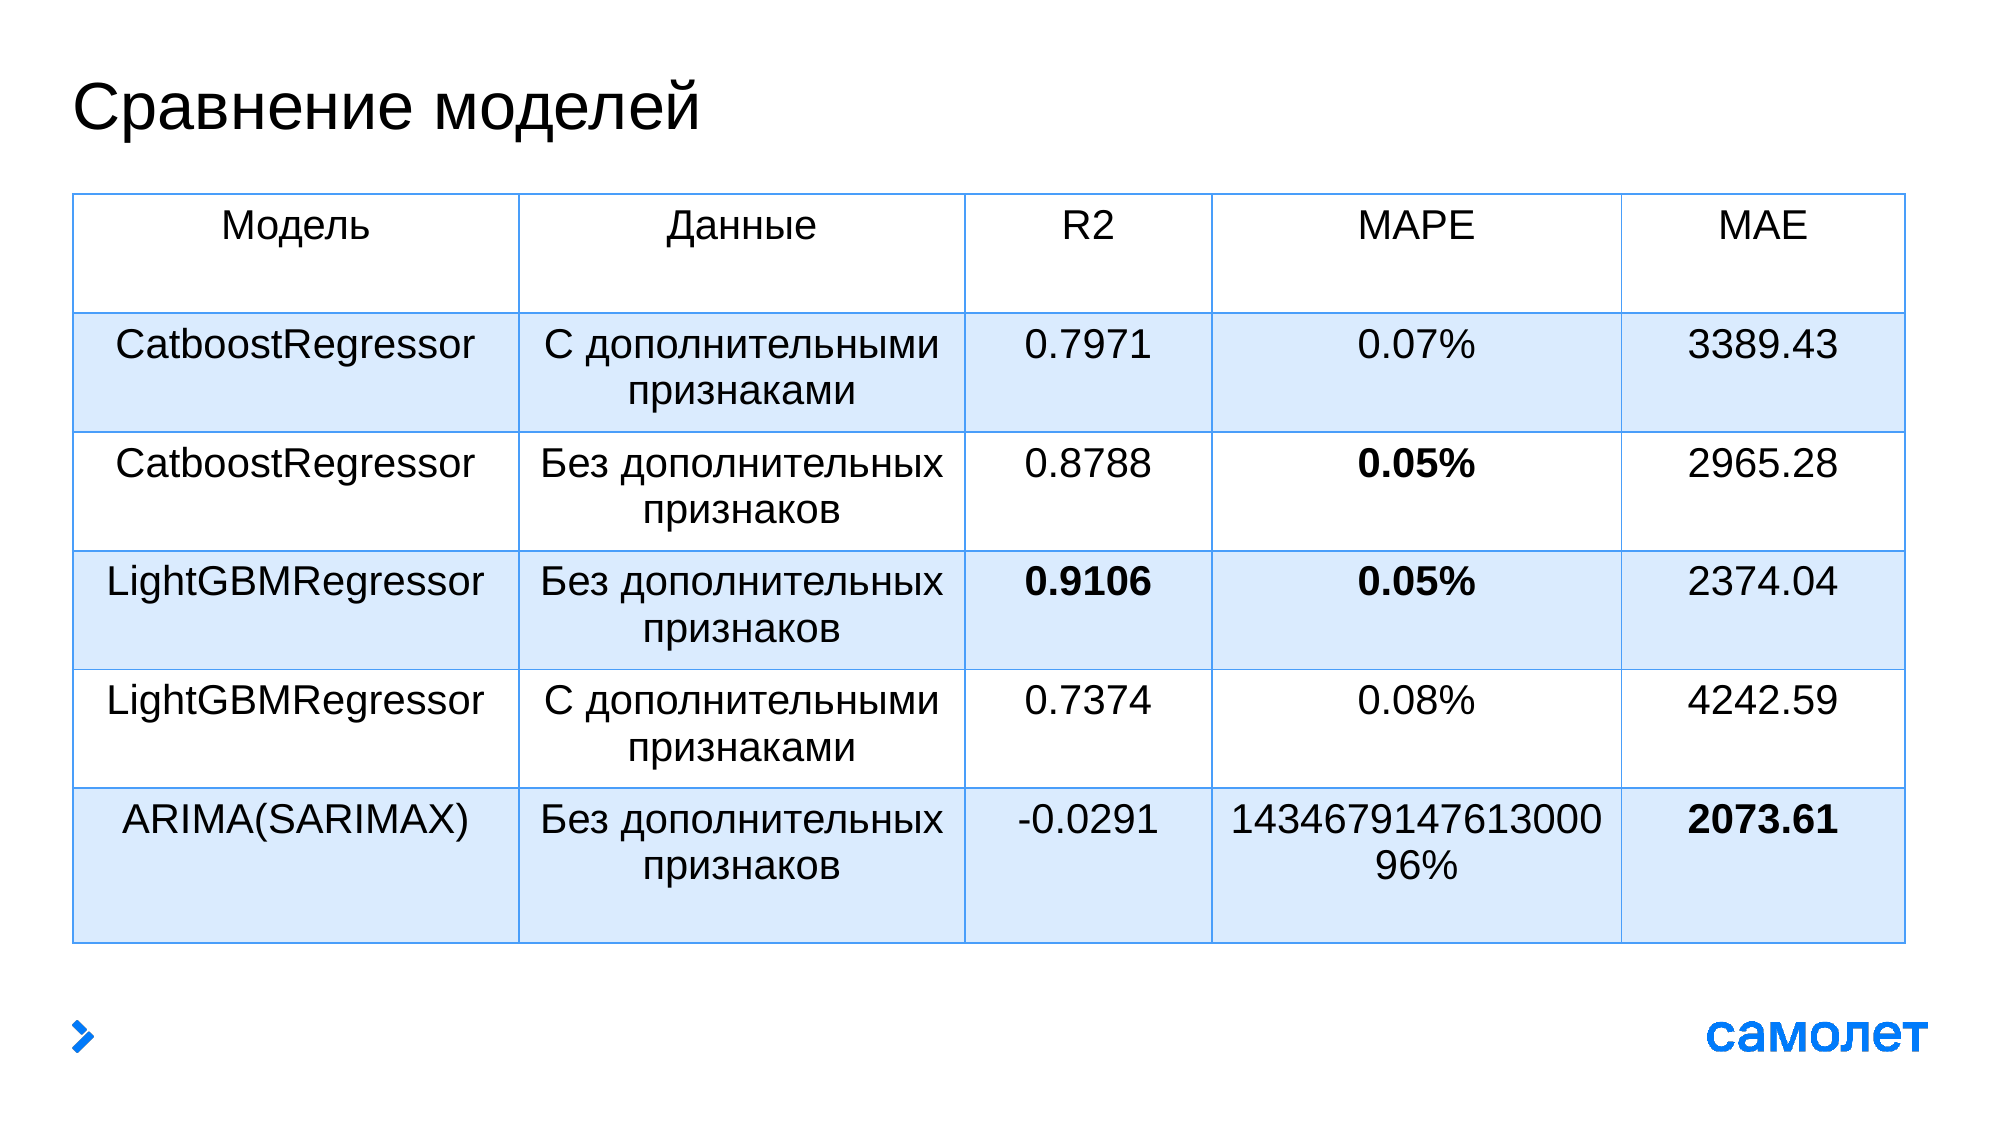

# Сравнение моделей
| Модель | Данные | R2 | MAPE | MAE |
| --- | --- | --- | --- | --- |
| CatboostRegressor | С дополнительными признаками | 0.7971 | 0.07% | 3389.43 |
| CatboostRegressor | Без дополнительных признаков | 0.8788 | 0.05% | 2965.28 |
| LightGBMRegressor | Без дополнительных признаков | 0.9106 | 0.05% | 2374.04 |
| LightGBMRegressor | С дополнительными признаками | 0.7374 | 0.08% | 4242.59 |
| ARIMA(SARIMAX) | Без дополнительных признаков | -0.0291 | 143467914761300096% | 2073.61 |